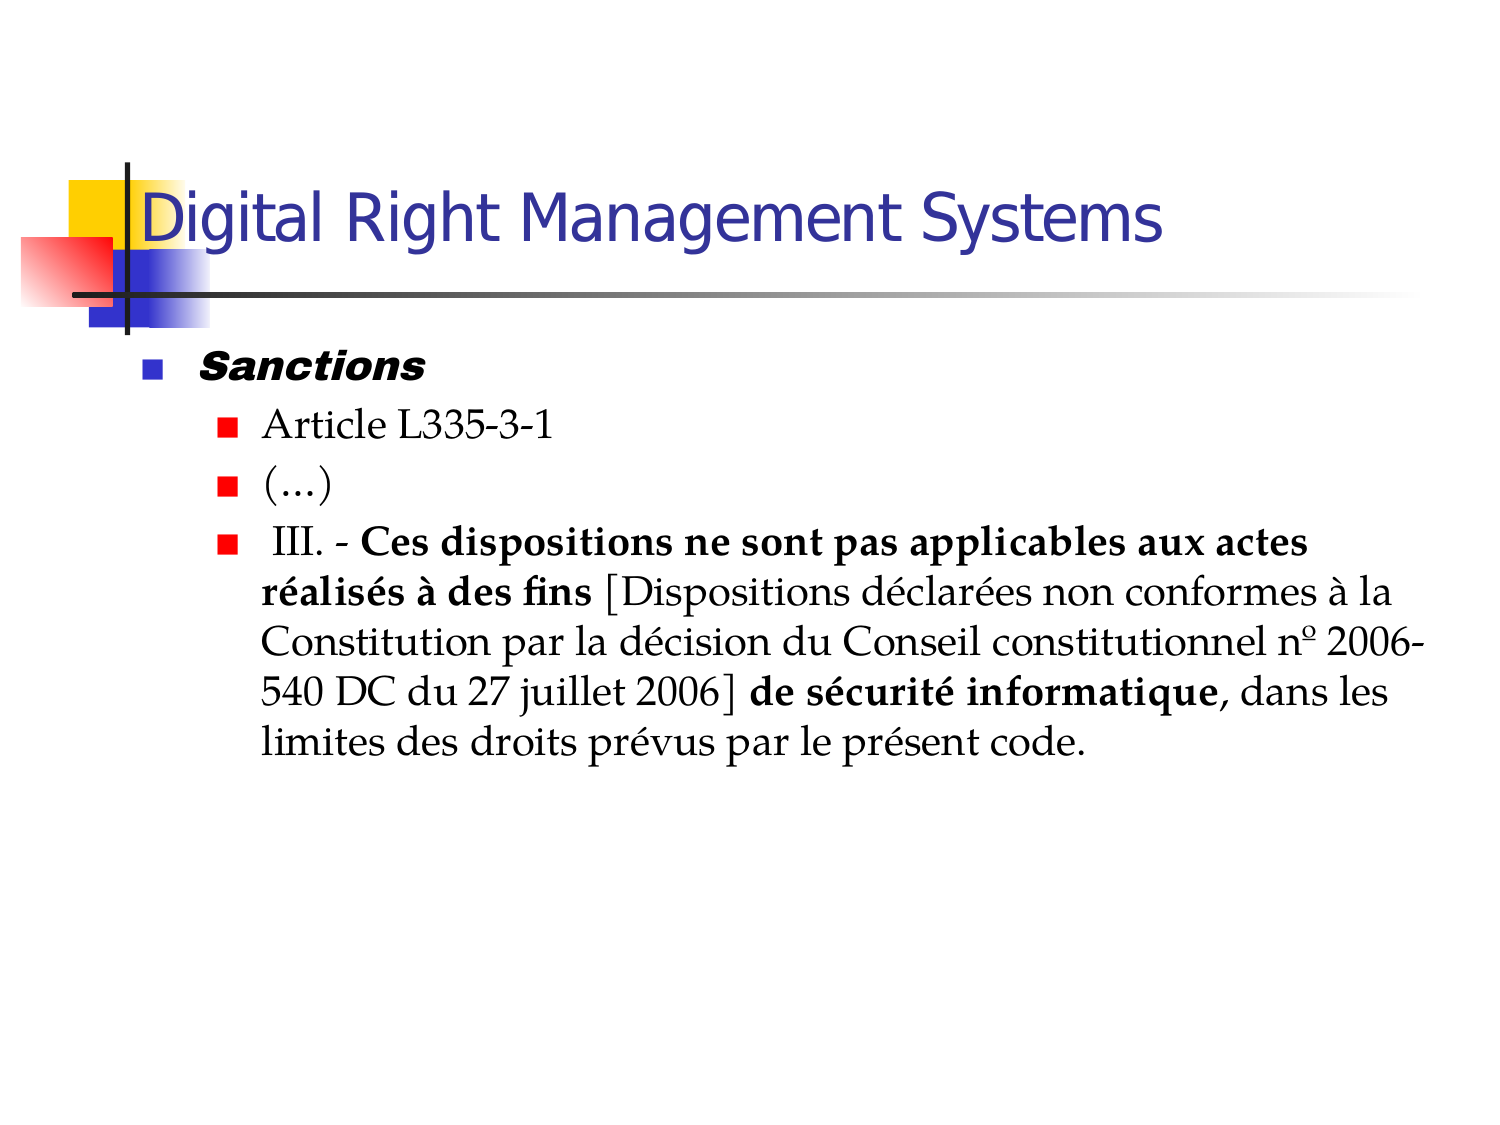

# Digital Right Management Systems
Sanctions
Article L335-3-1
(…)
 III. - Ces dispositions ne sont pas applicables aux actes réalisés à des fins [Dispositions déclarées non conformes à la Constitution par la décision du Conseil constitutionnel nº 2006-540 DC du 27 juillet 2006] de sécurité informatique, dans les limites des droits prévus par le présent code.